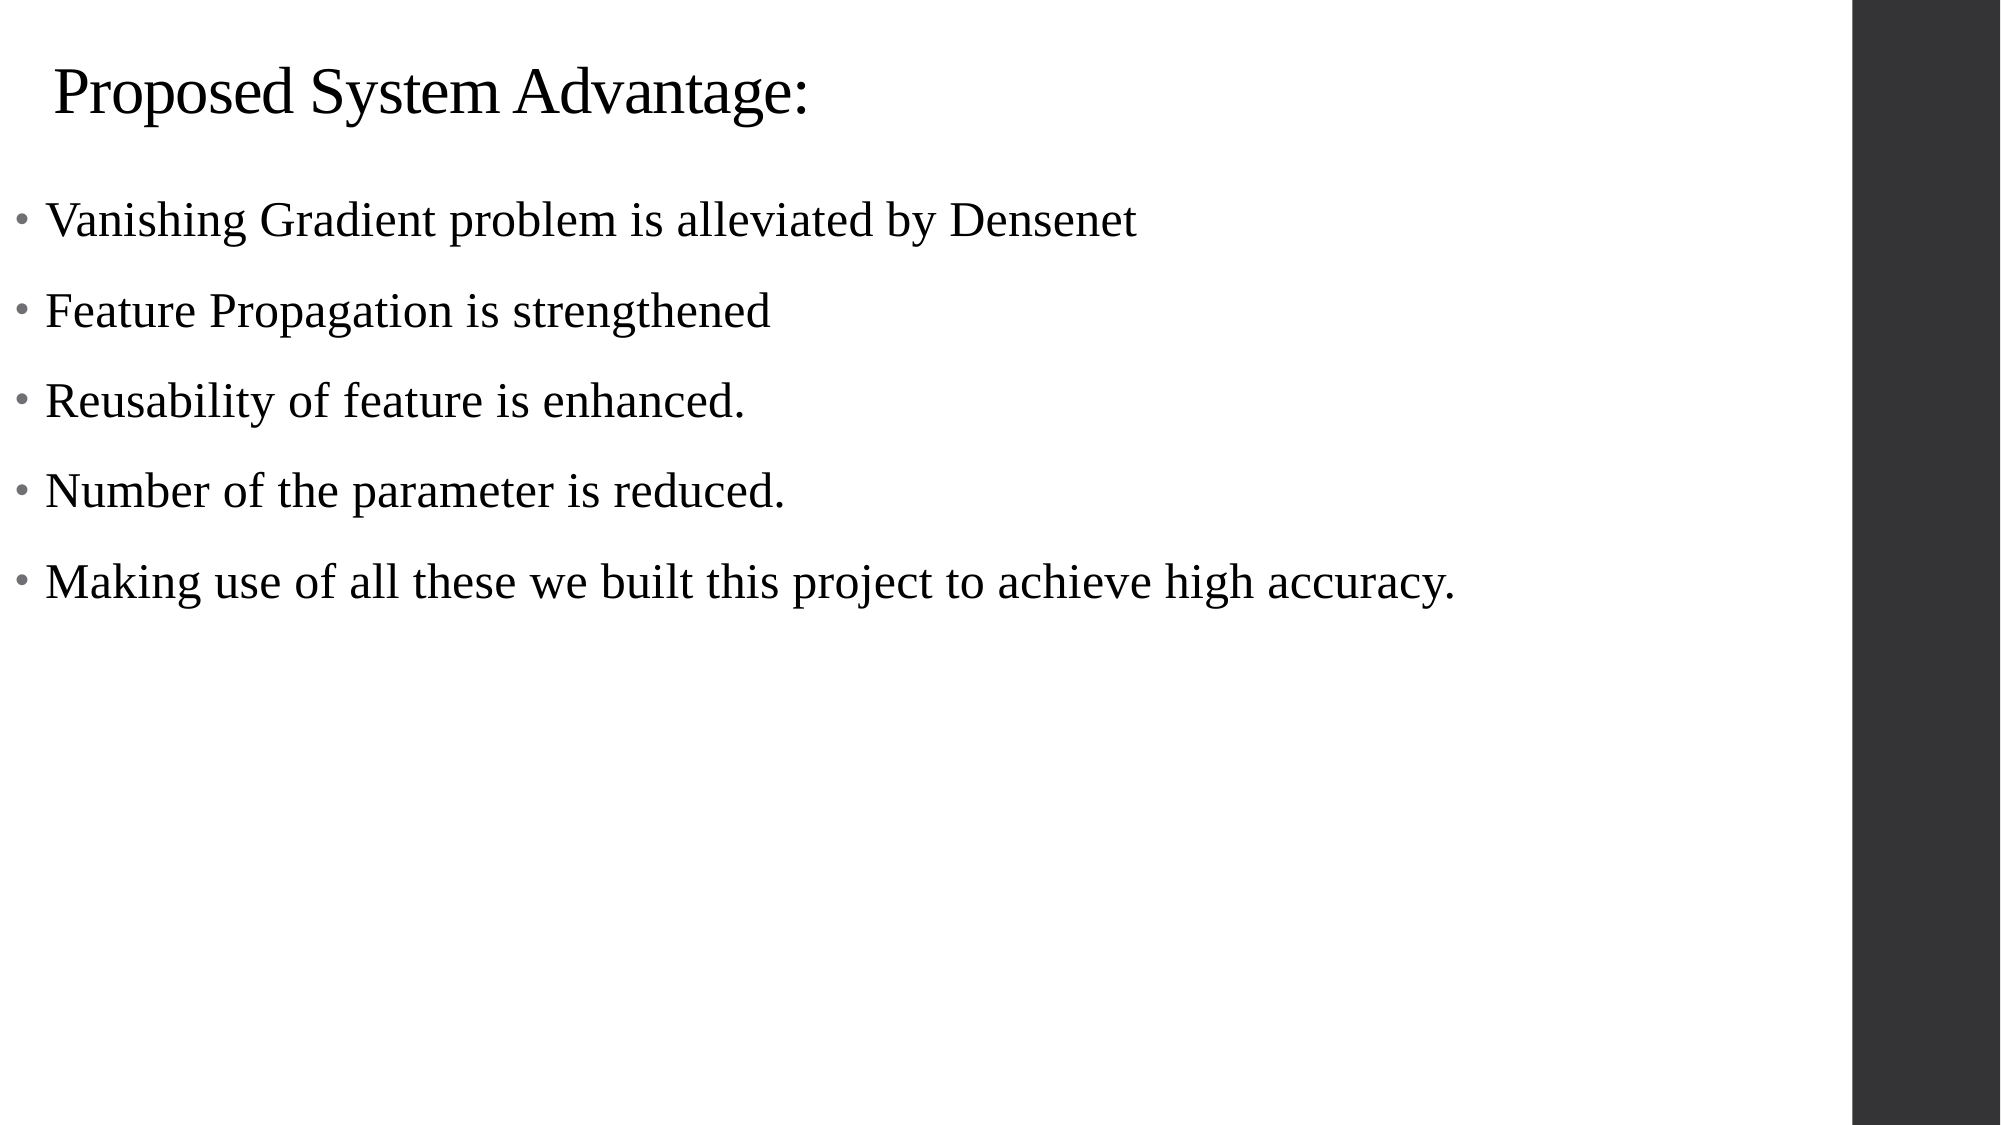

Vanishing Gradient problem is alleviated by Densenet
Feature Propagation is strengthened
Reusability of feature is enhanced.
Number of the parameter is reduced.
Making use of all these we built this project to achieve high accuracy.
# Proposed System Advantage: